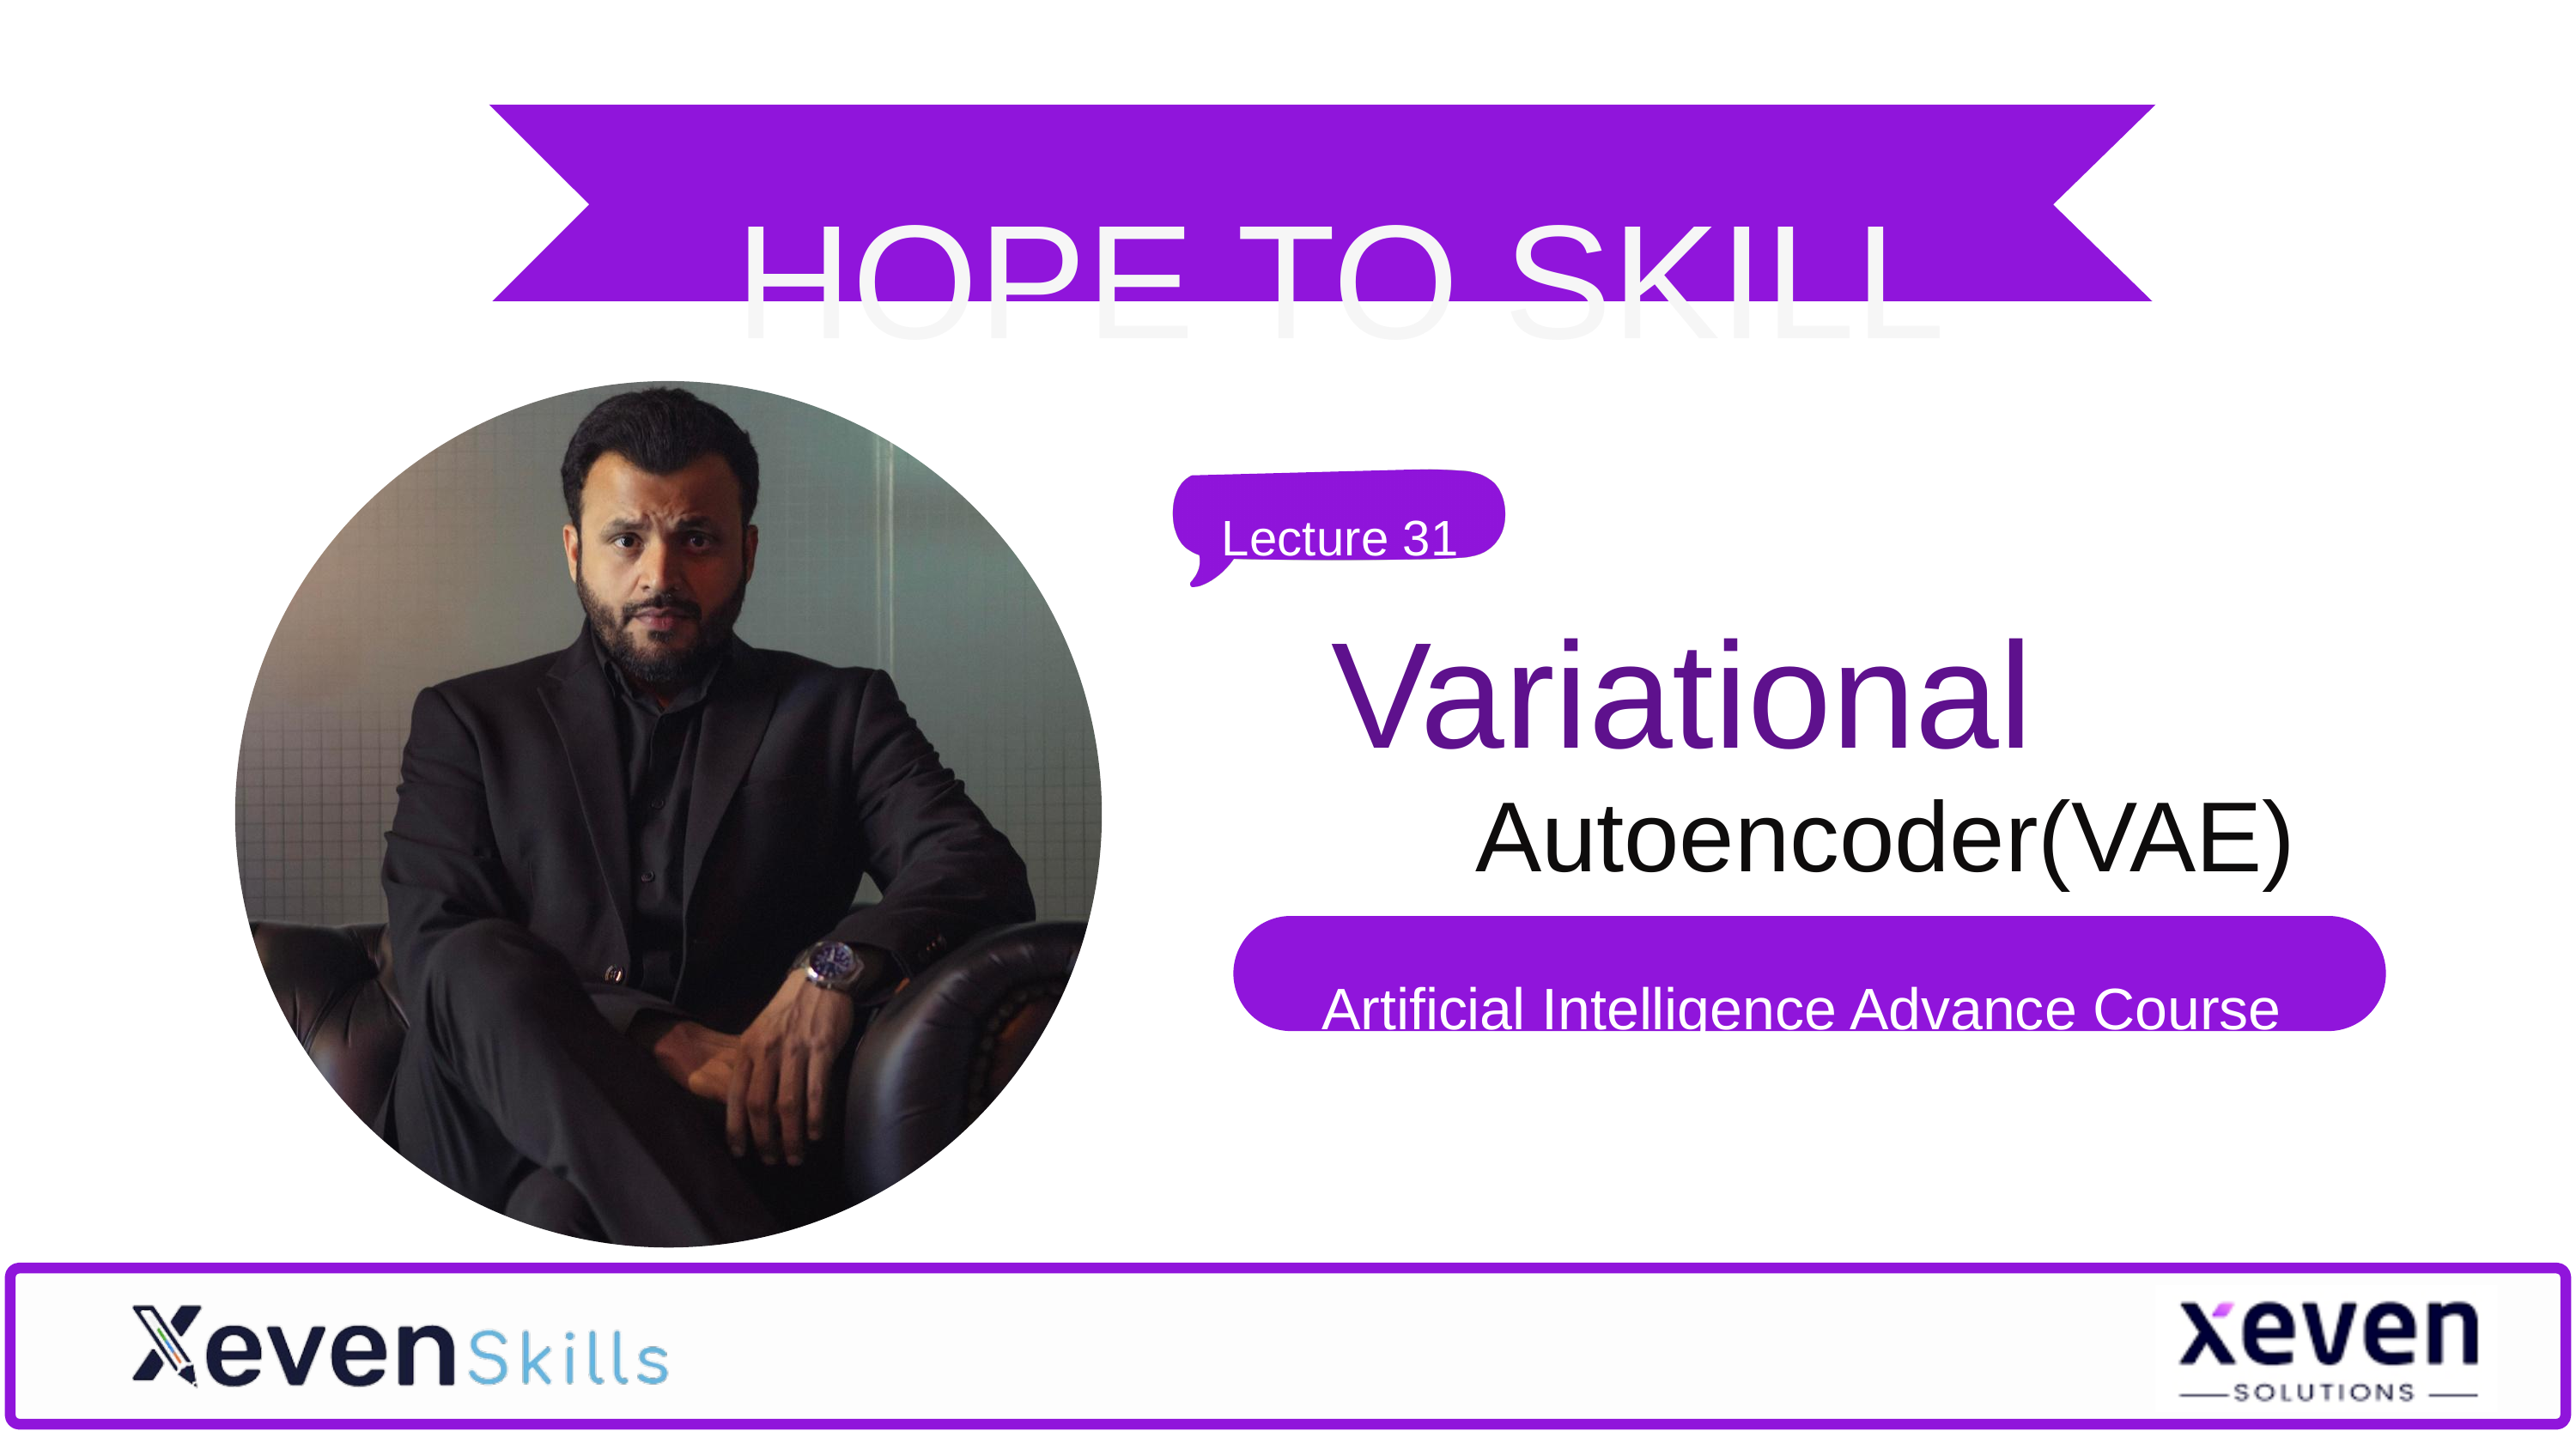

HOPE TO SKILL

Lecture 31
Variational
Autoencoder(VAE)

Artificial Intelligence Advance Course